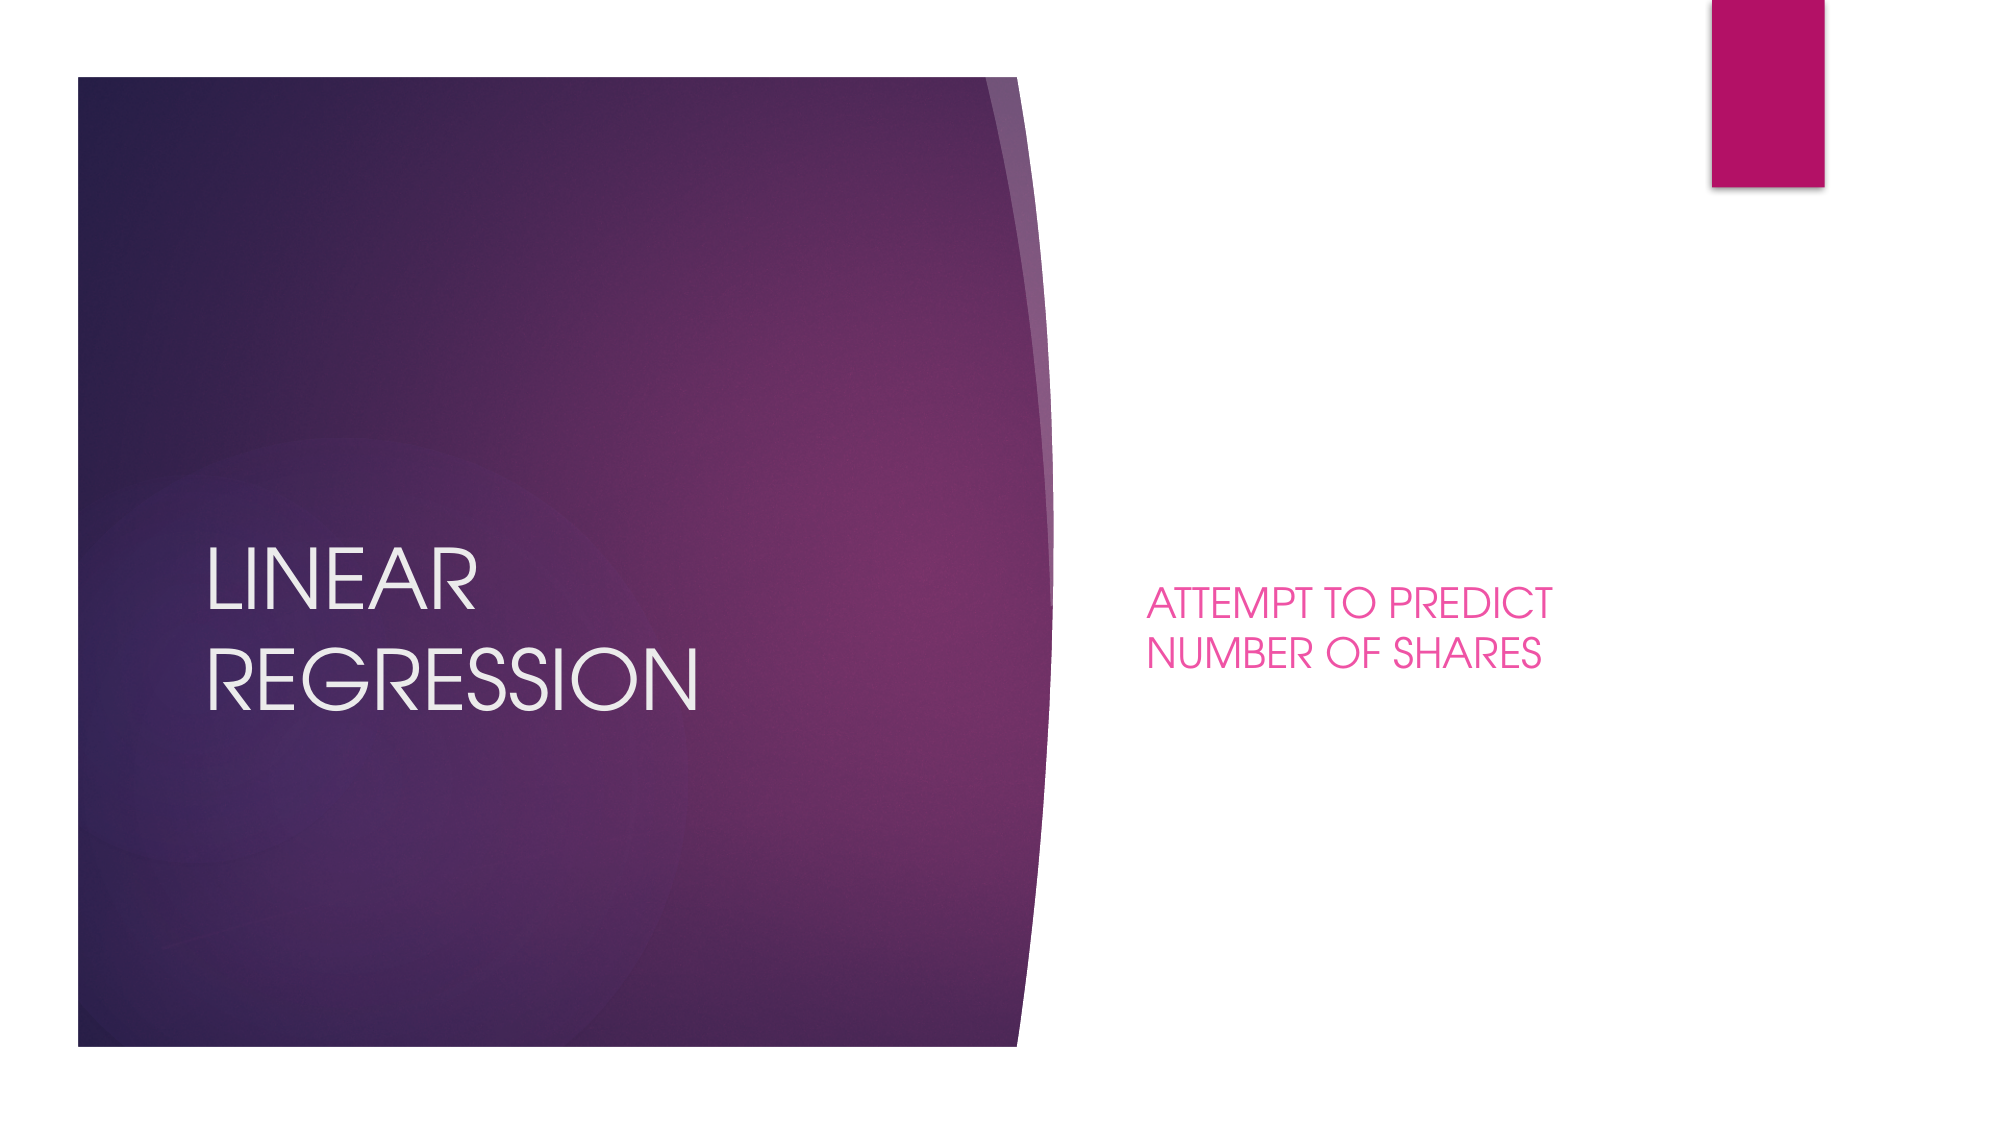

Attempt to predict number of shares
# LINEAR REGRESSION